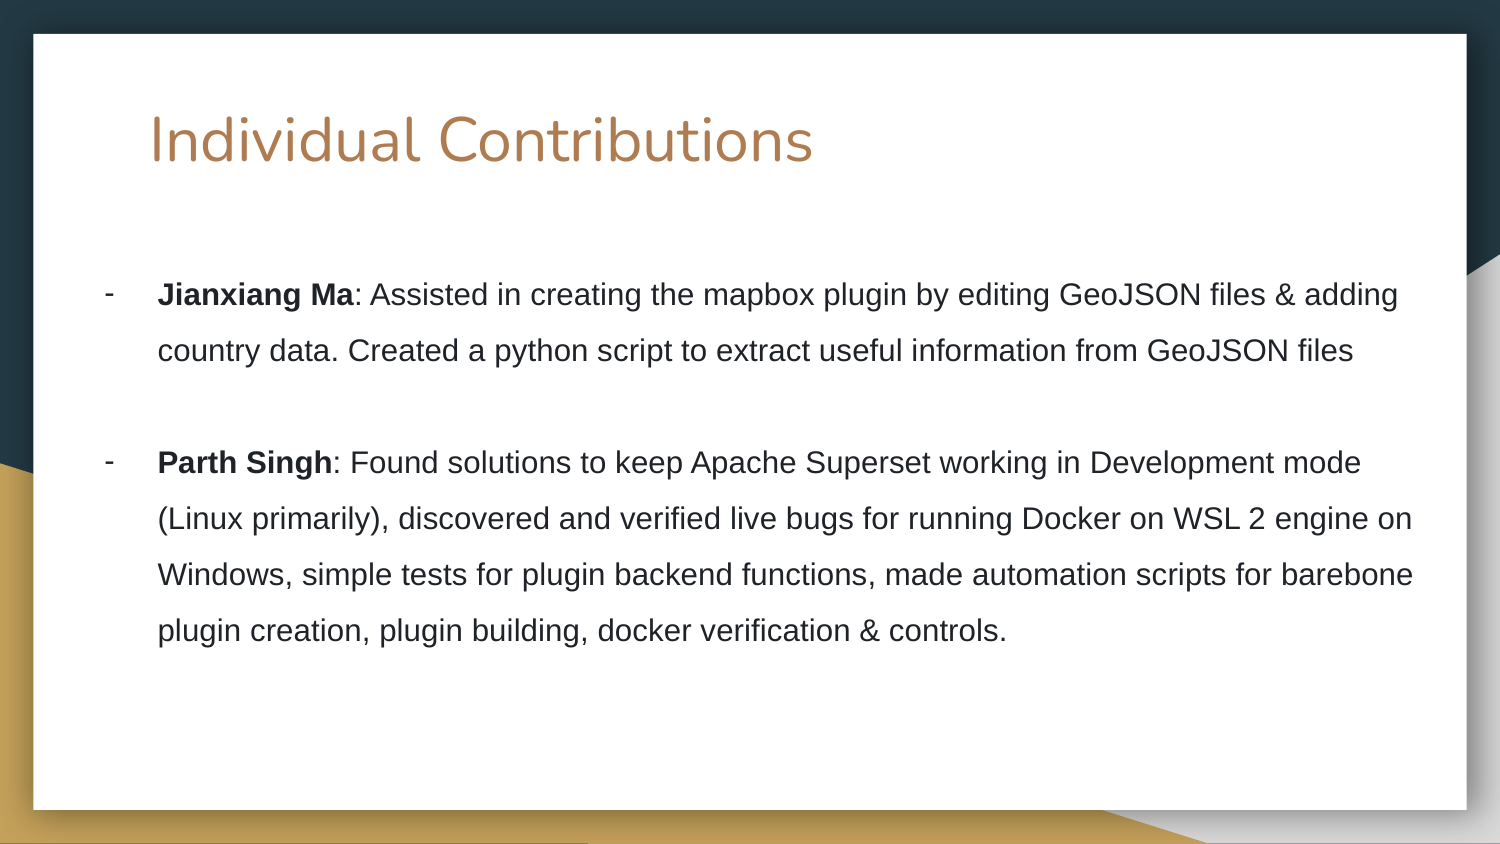

# Individual Contributions

Jianxiang Ma: Assisted in creating the mapbox plugin by editing GeoJSON files & adding country data. Created a python script to extract useful information from GeoJSON files

Parth Singh: Found solutions to keep Apache Superset working in Development mode (Linux primarily), discovered and verified live bugs for running Docker on WSL 2 engine on Windows, simple tests for plugin backend functions, made automation scripts for barebone plugin creation, plugin building, docker verification & controls.